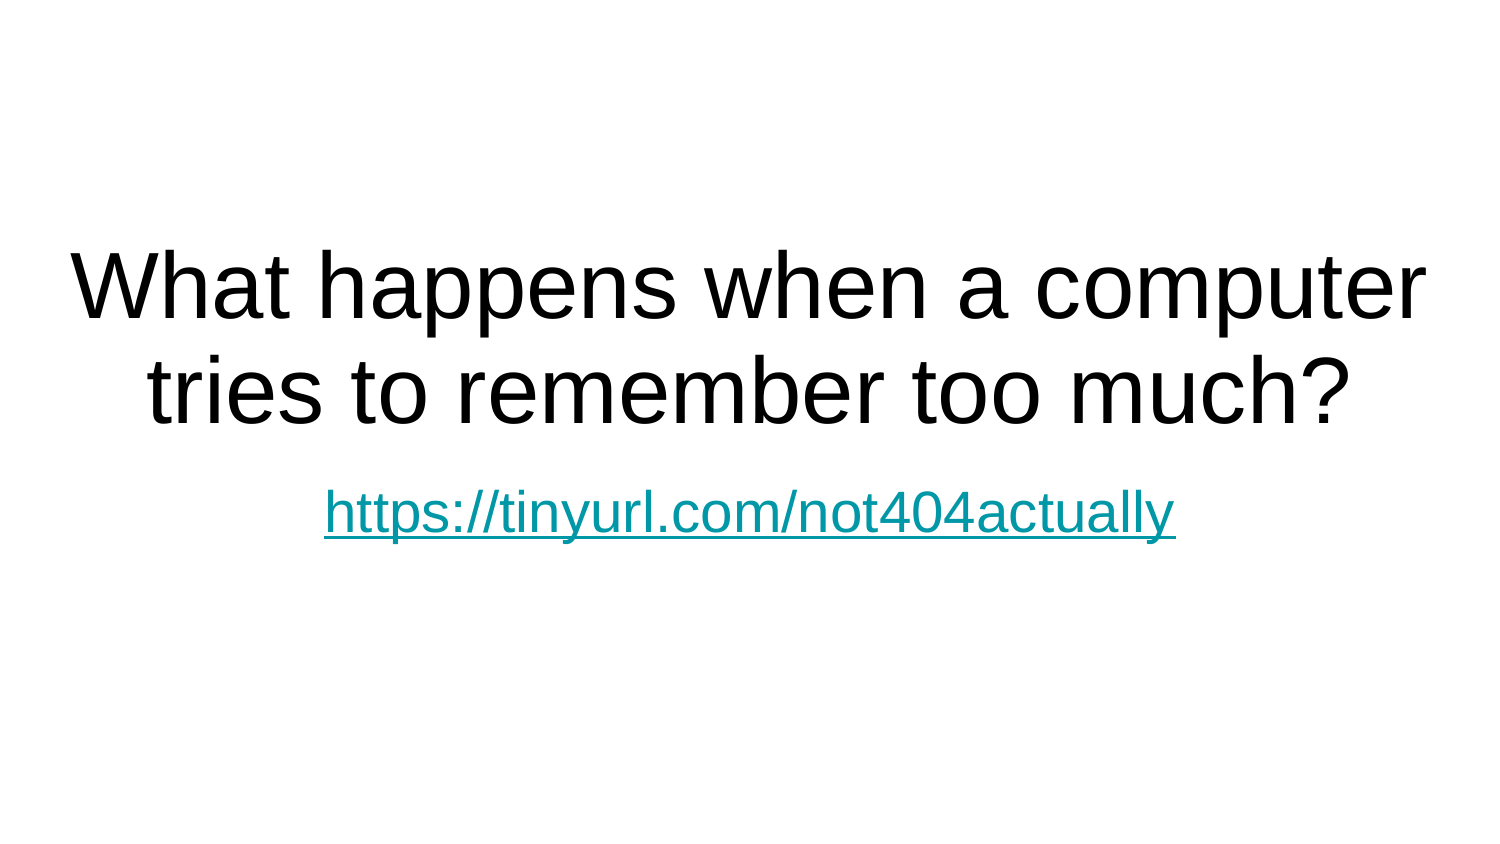

# What happens when a computer tries to remember too much?
https://tinyurl.com/not404actually